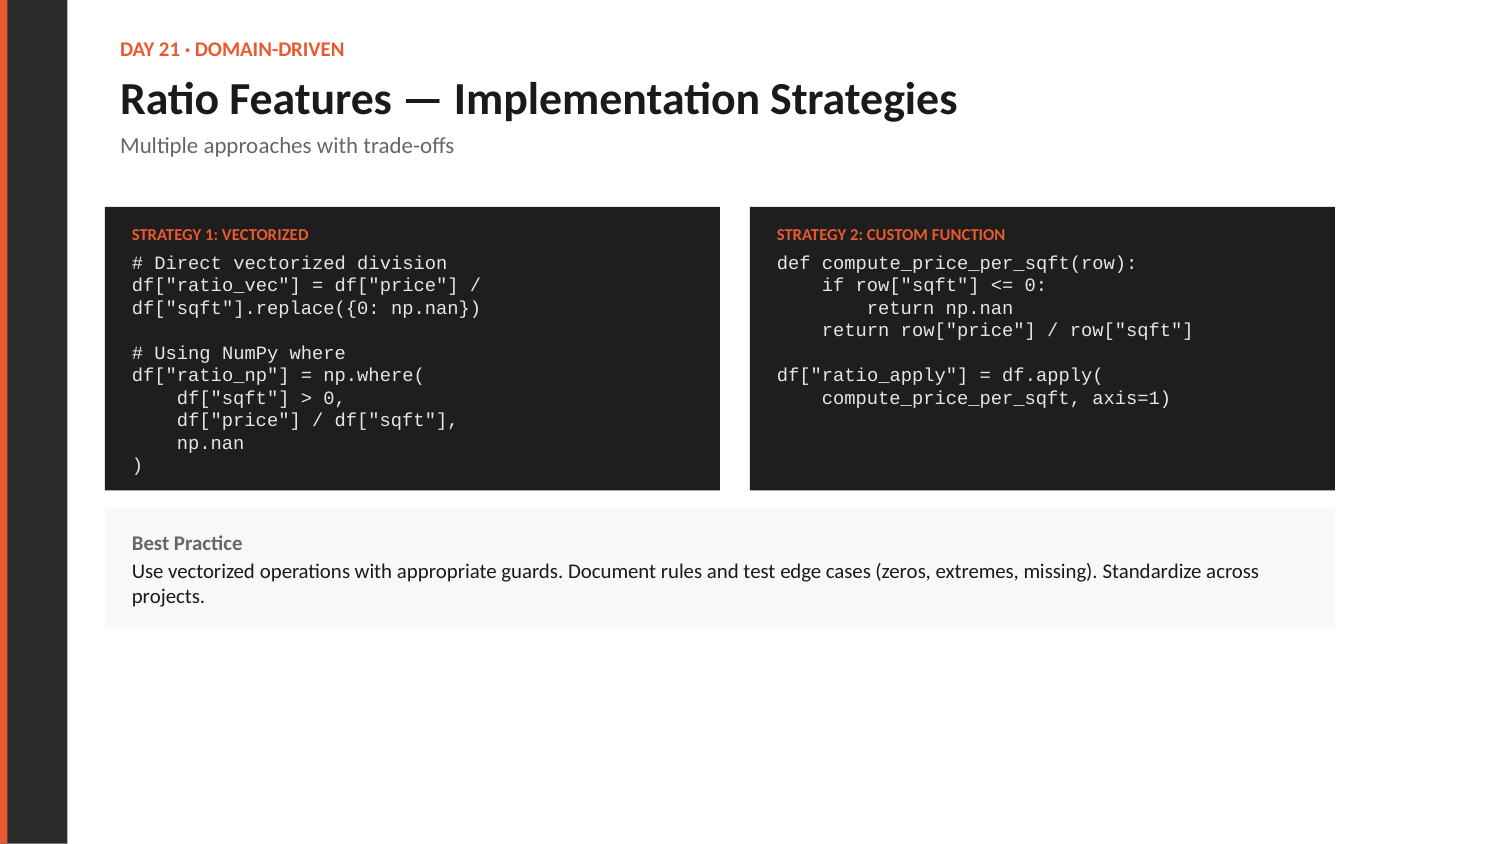

DAY 21 · DOMAIN-DRIVEN
Ratio Features — Implementation Strategies
Multiple approaches with trade-offs

STRATEGY 1: VECTORIZED
STRATEGY 2: CUSTOM FUNCTION
# Direct vectorized division
df["ratio_vec"] = df["price"] / df["sqft"].replace({0: np.nan})

# Using NumPy where
df["ratio_np"] = np.where(
    df["sqft"] > 0,
    df["price"] / df["sqft"],
    np.nan
)
def compute_price_per_sqft(row):
    if row["sqft"] <= 0:
        return np.nan
    return row["price"] / row["sqft"]

df["ratio_apply"] = df.apply(
    compute_price_per_sqft, axis=1)

Best Practice
Use vectorized operations with appropriate guards. Document rules and test edge cases (zeros, extremes, missing). Standardize across projects.